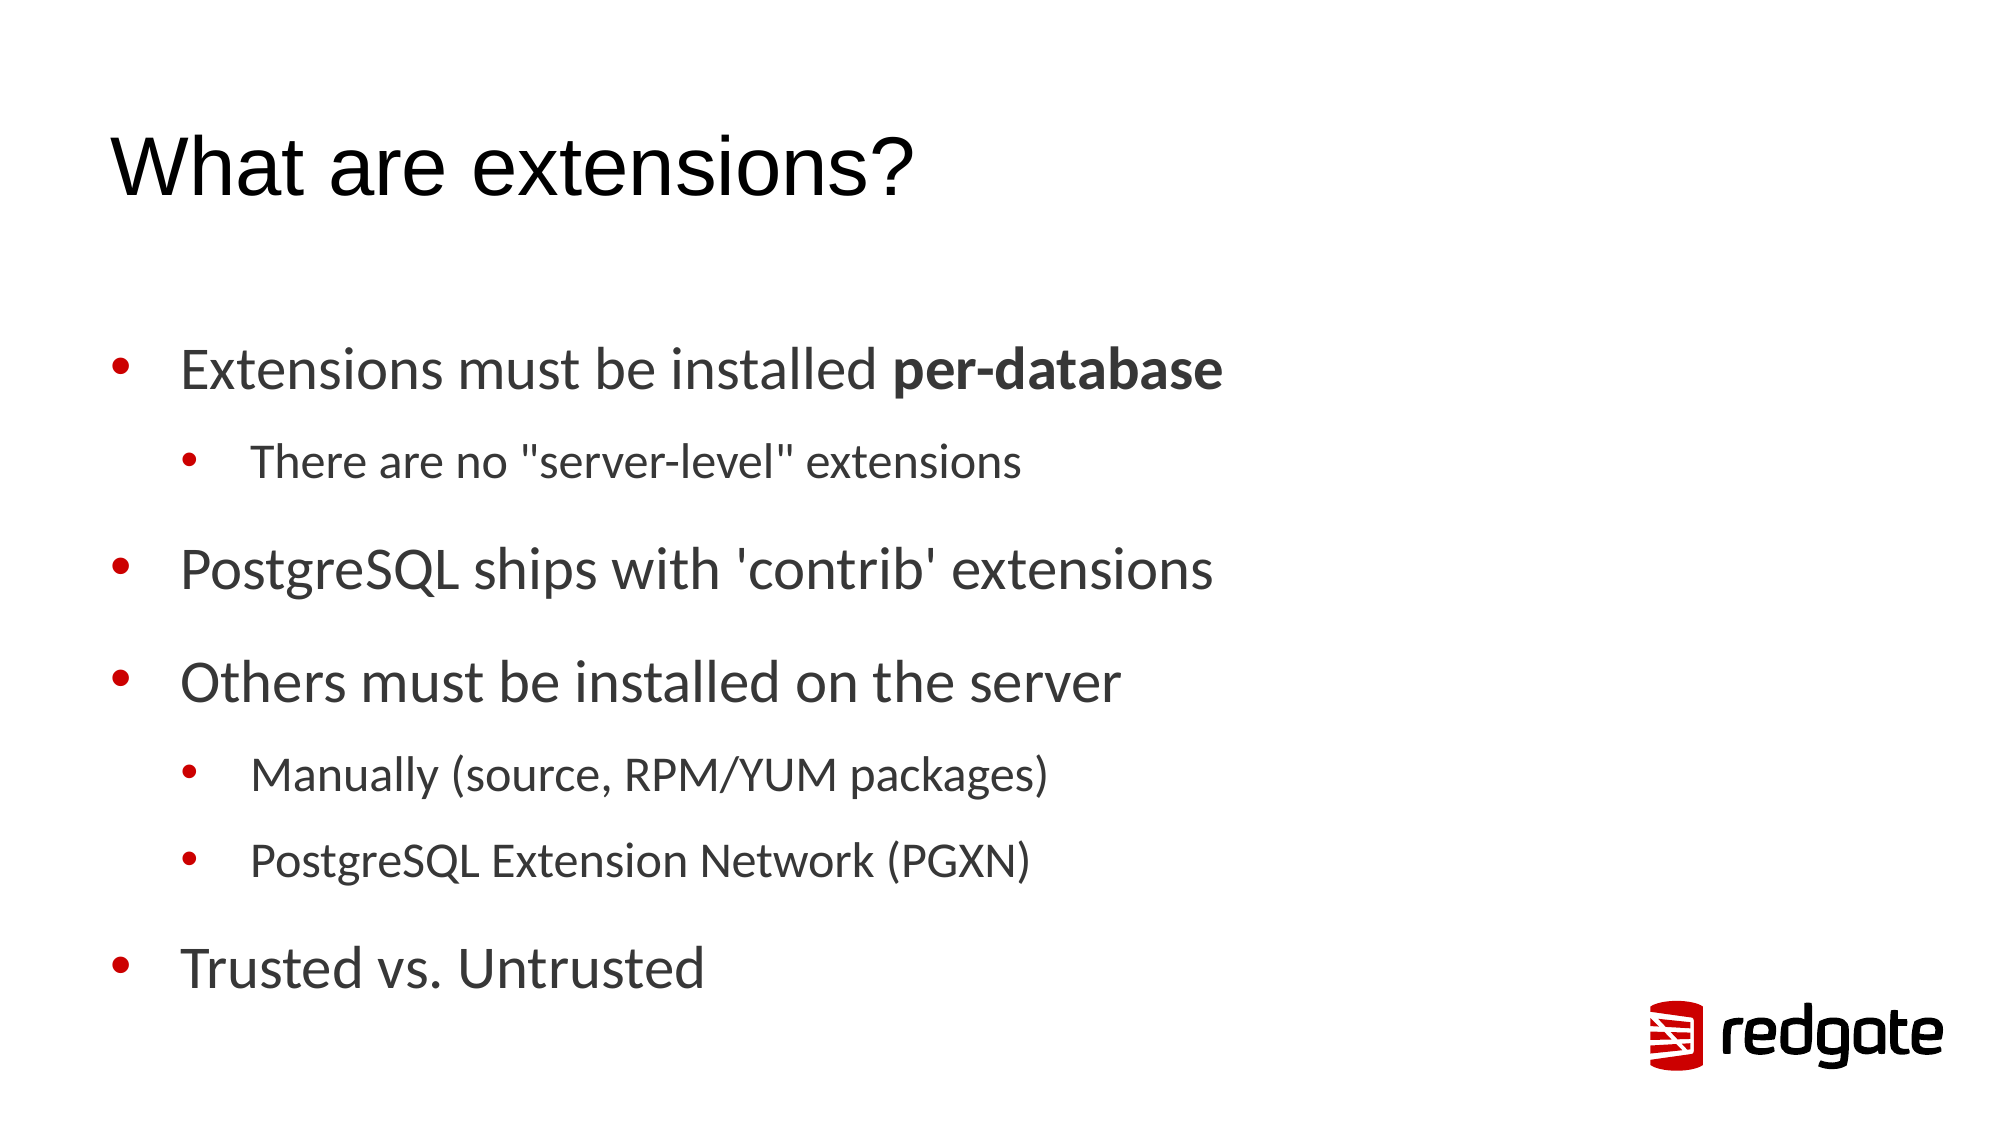

# What are extensions?
Extensions must be installed per-database
There are no "server-level" extensions
PostgreSQL ships with 'contrib' extensions
Others must be installed on the server
Manually (source, RPM/YUM packages)
PostgreSQL Extension Network (PGXN)
Trusted vs. Untrusted